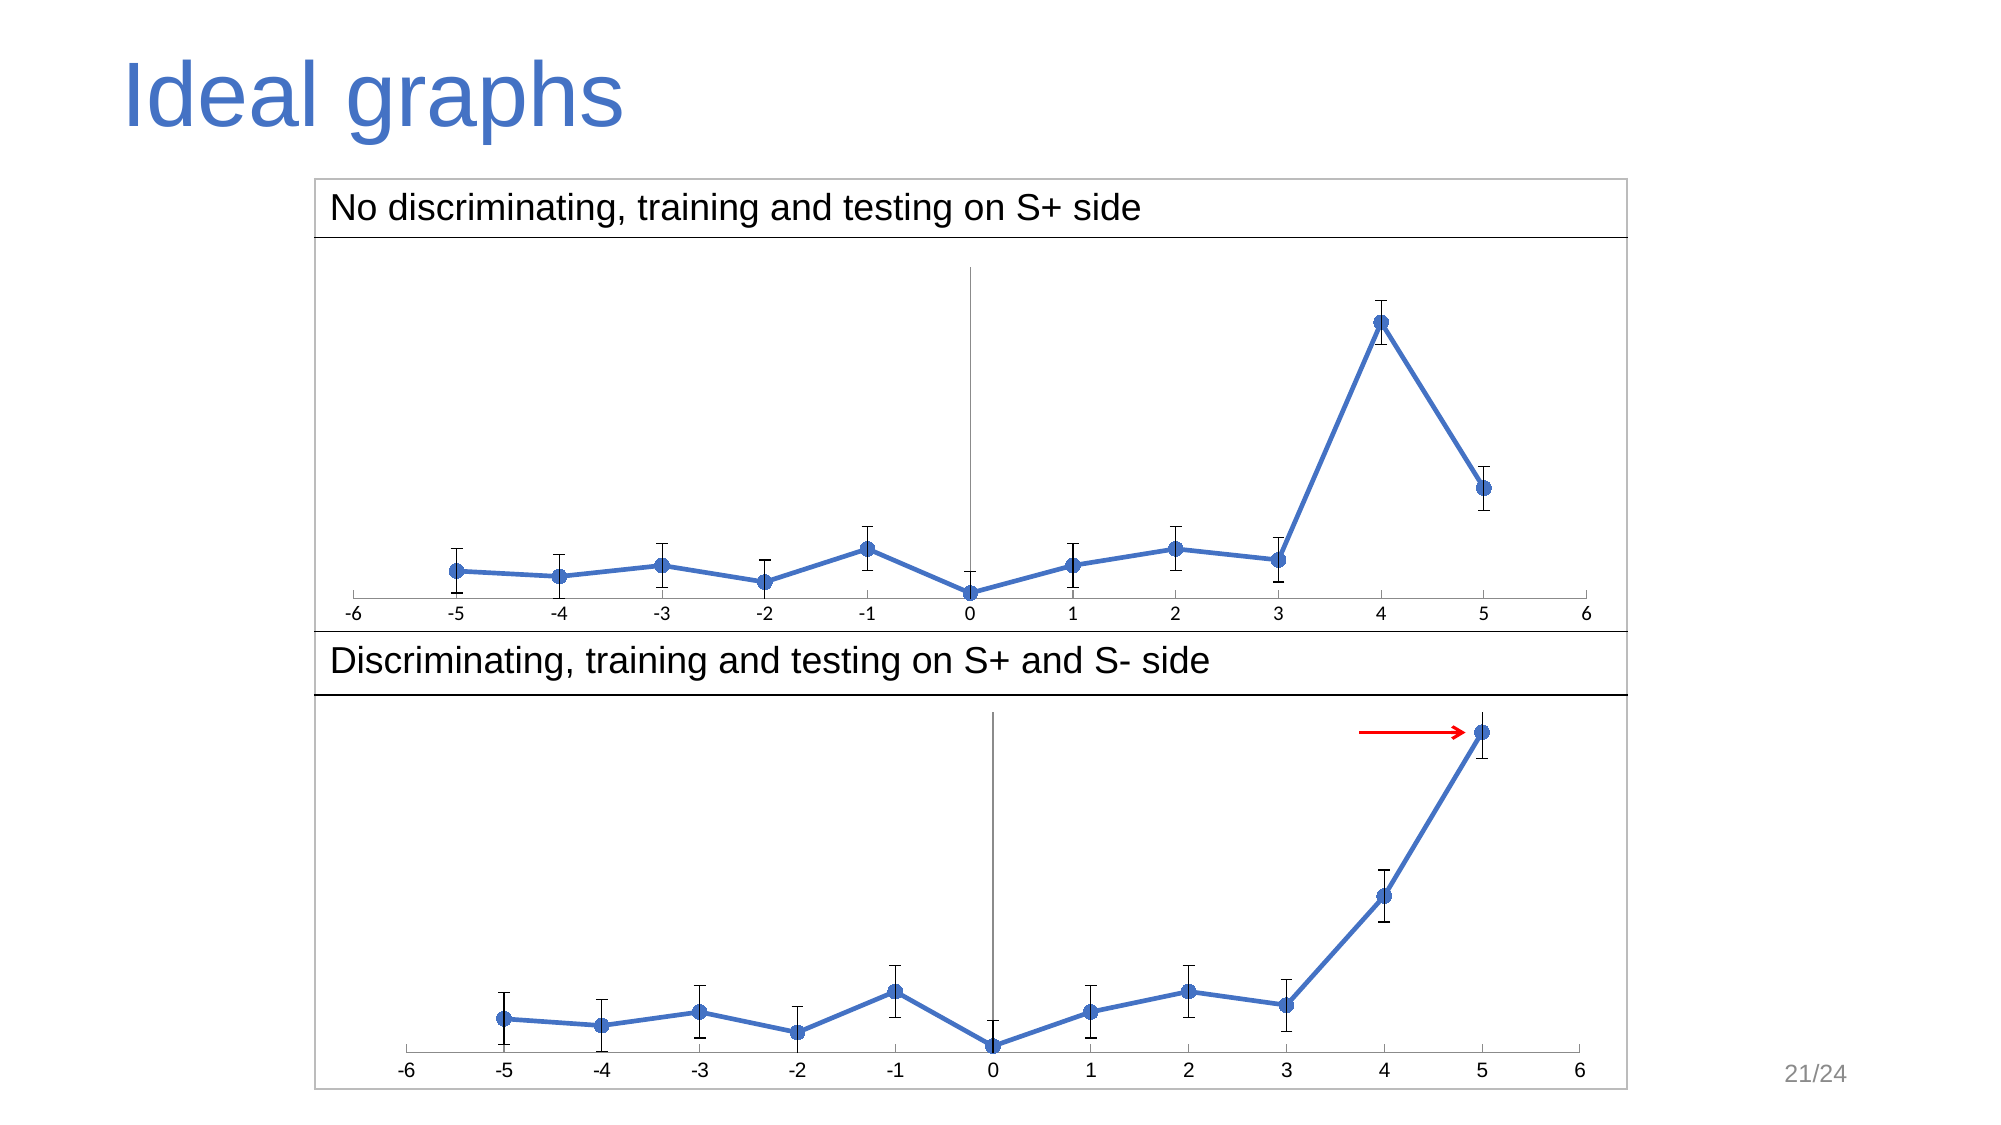

# Ideal graphs
| No discriminating, training and testing on S+ side |
| --- |
|  |
| Discriminating, training and testing on S+ and S- side |
|  |

### Chart

| Category |  |
|---|---|

### Chart

| Category |  |
|---|---|
21/24